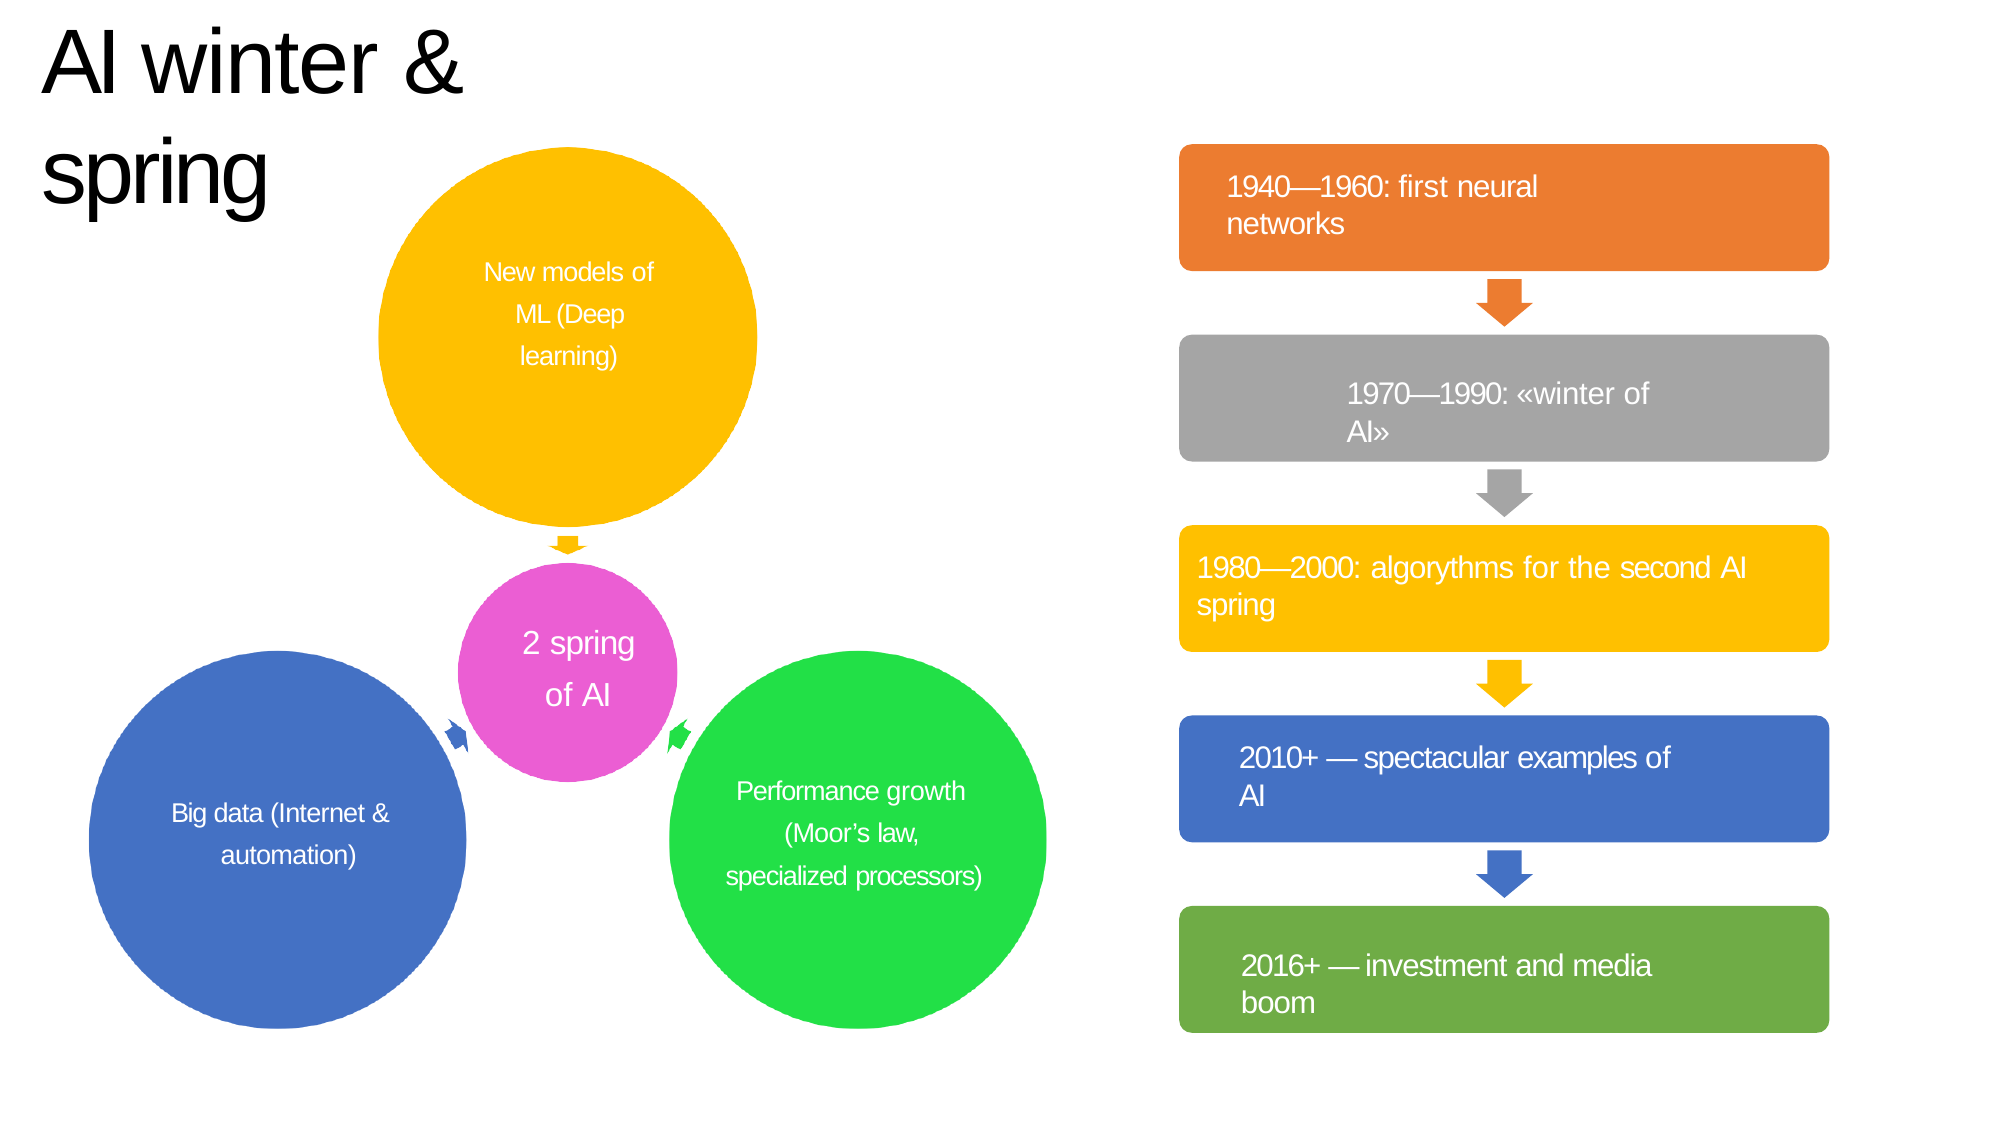

# AI winter & spring

1940—1960: first neural networks
New models of  ML (Deep  learning)

1970—1990: «winter of AI»

1980—2000: algorythms for the second AI spring
2 spring  of AI

2010+ — spectacular examples of AI
Performance growth  (Moor’s law,  specialized processors)
Big data (Internet &  automation)

2016+ — investment and media boom